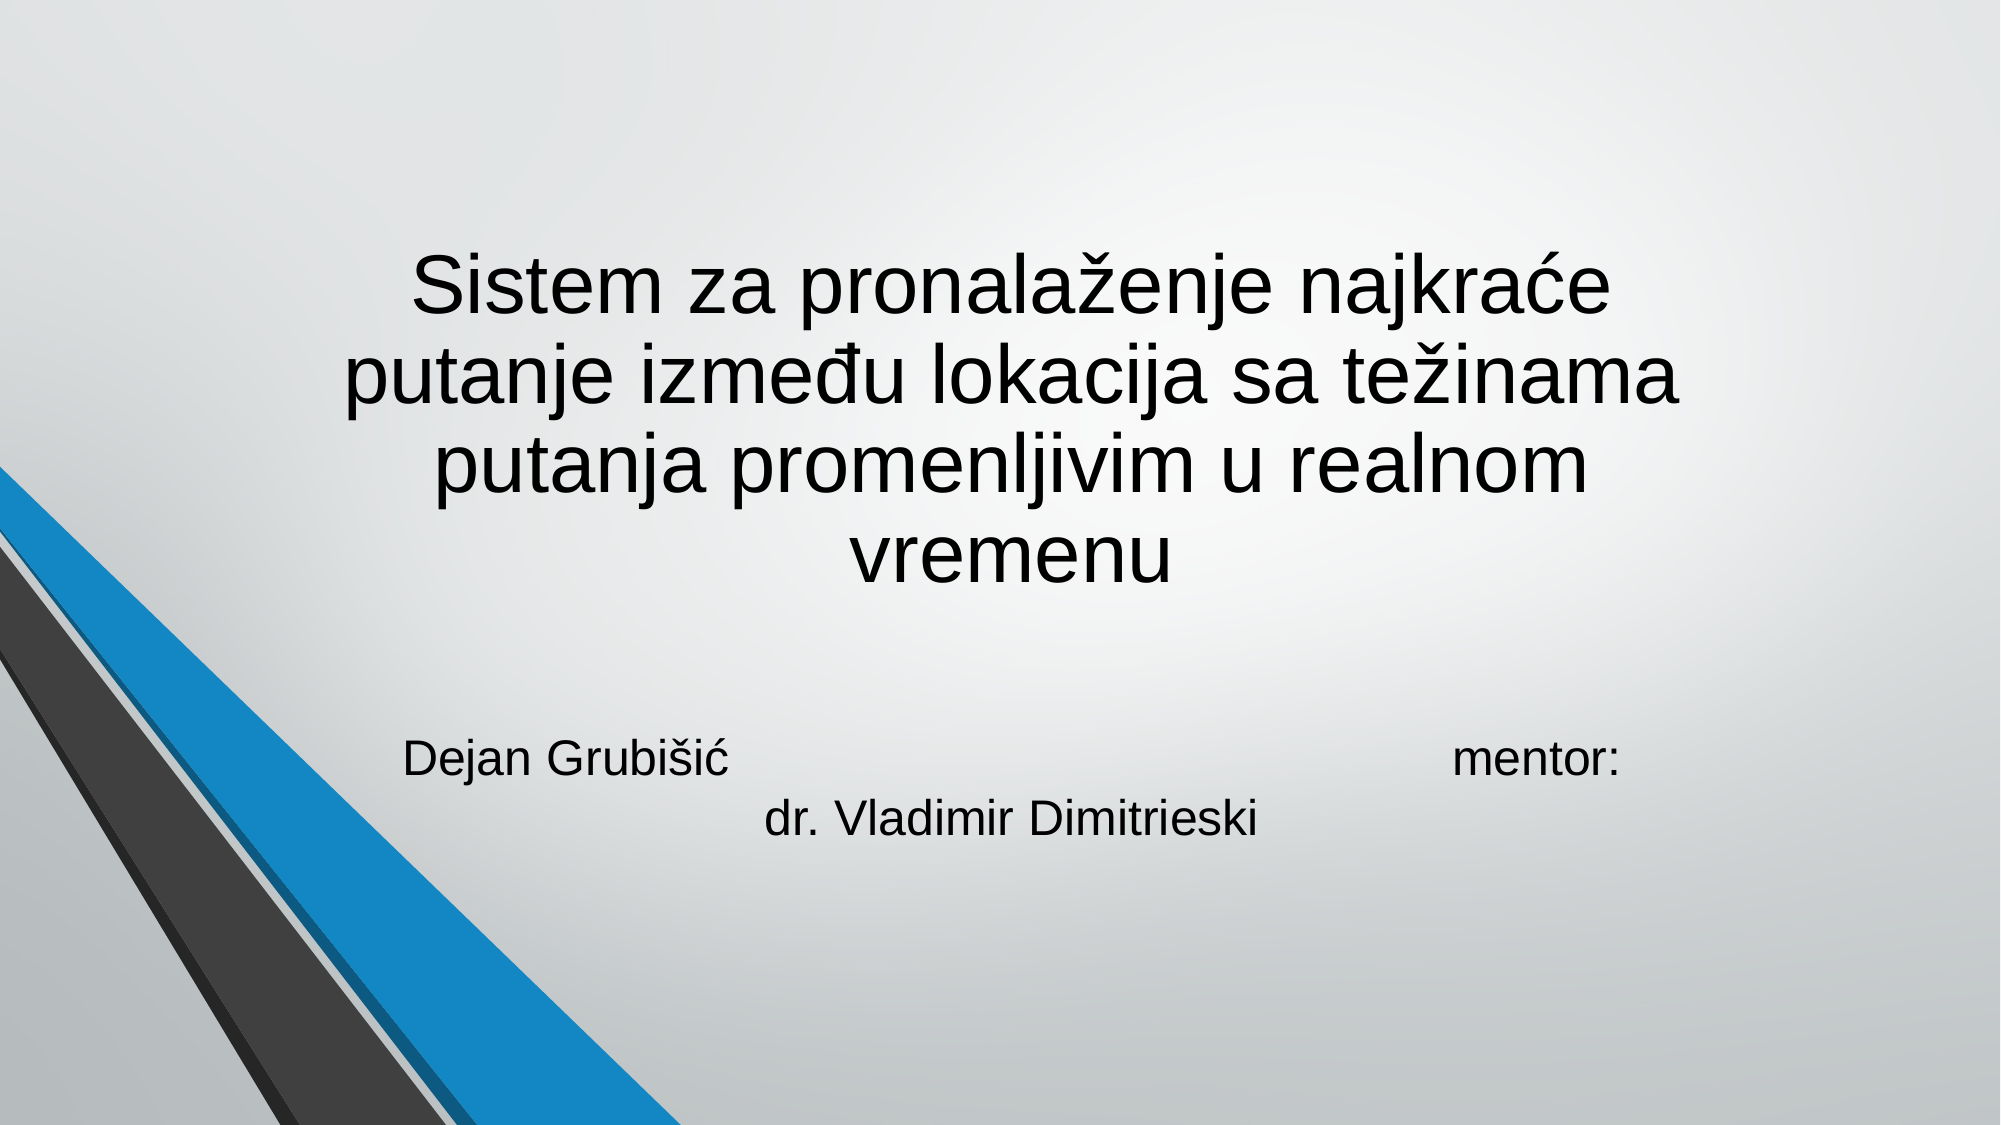

# Sistem za pronalaženje najkraće putanje između lokacija sa težinama putanja promenljivim u realnom vremenu

Dejan Grubišić					mentor: dr. Vladimir Dimitrieski